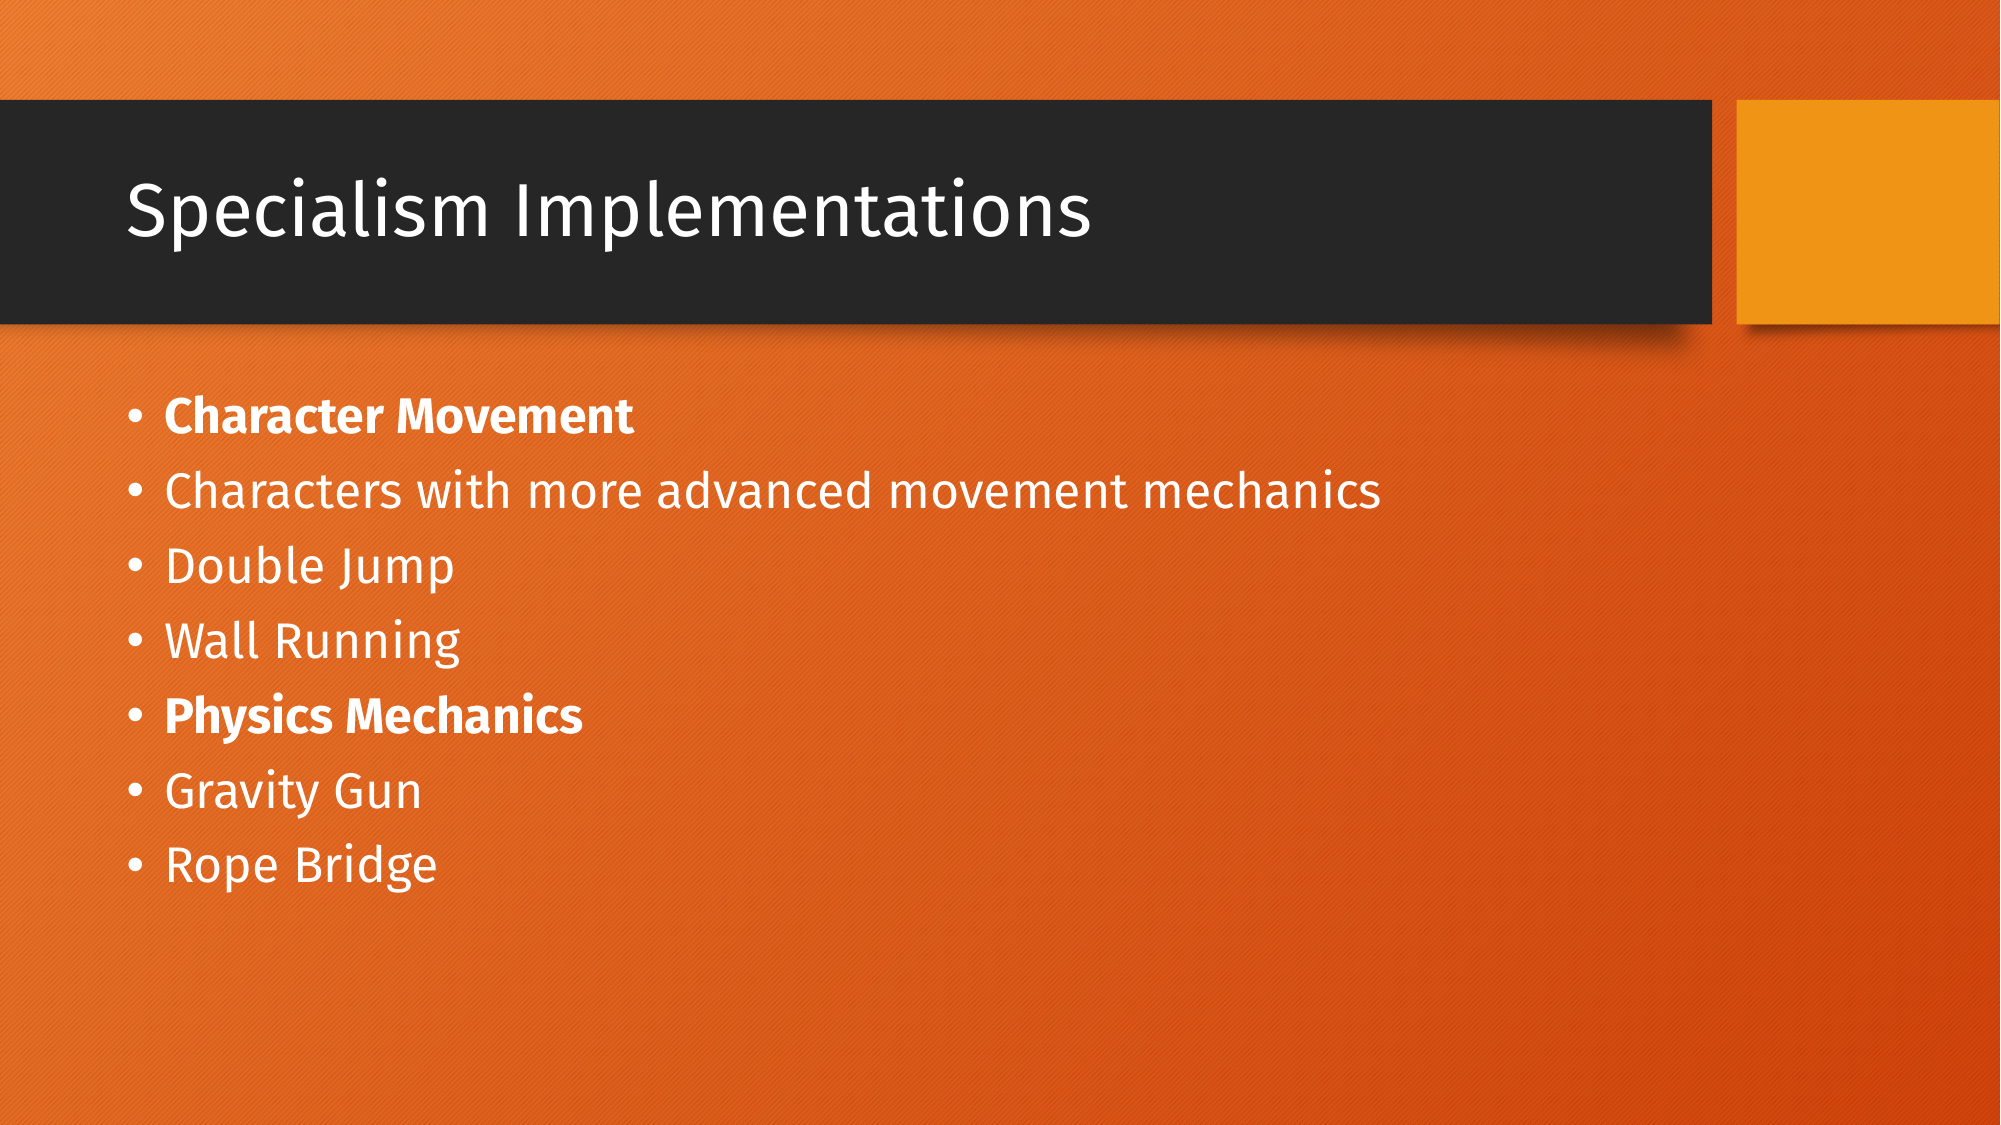

# Specialism Implementations
Character Movement
Characters with more advanced movement mechanics
Double Jump
Wall Running
Physics Mechanics
Gravity Gun
Rope Bridge